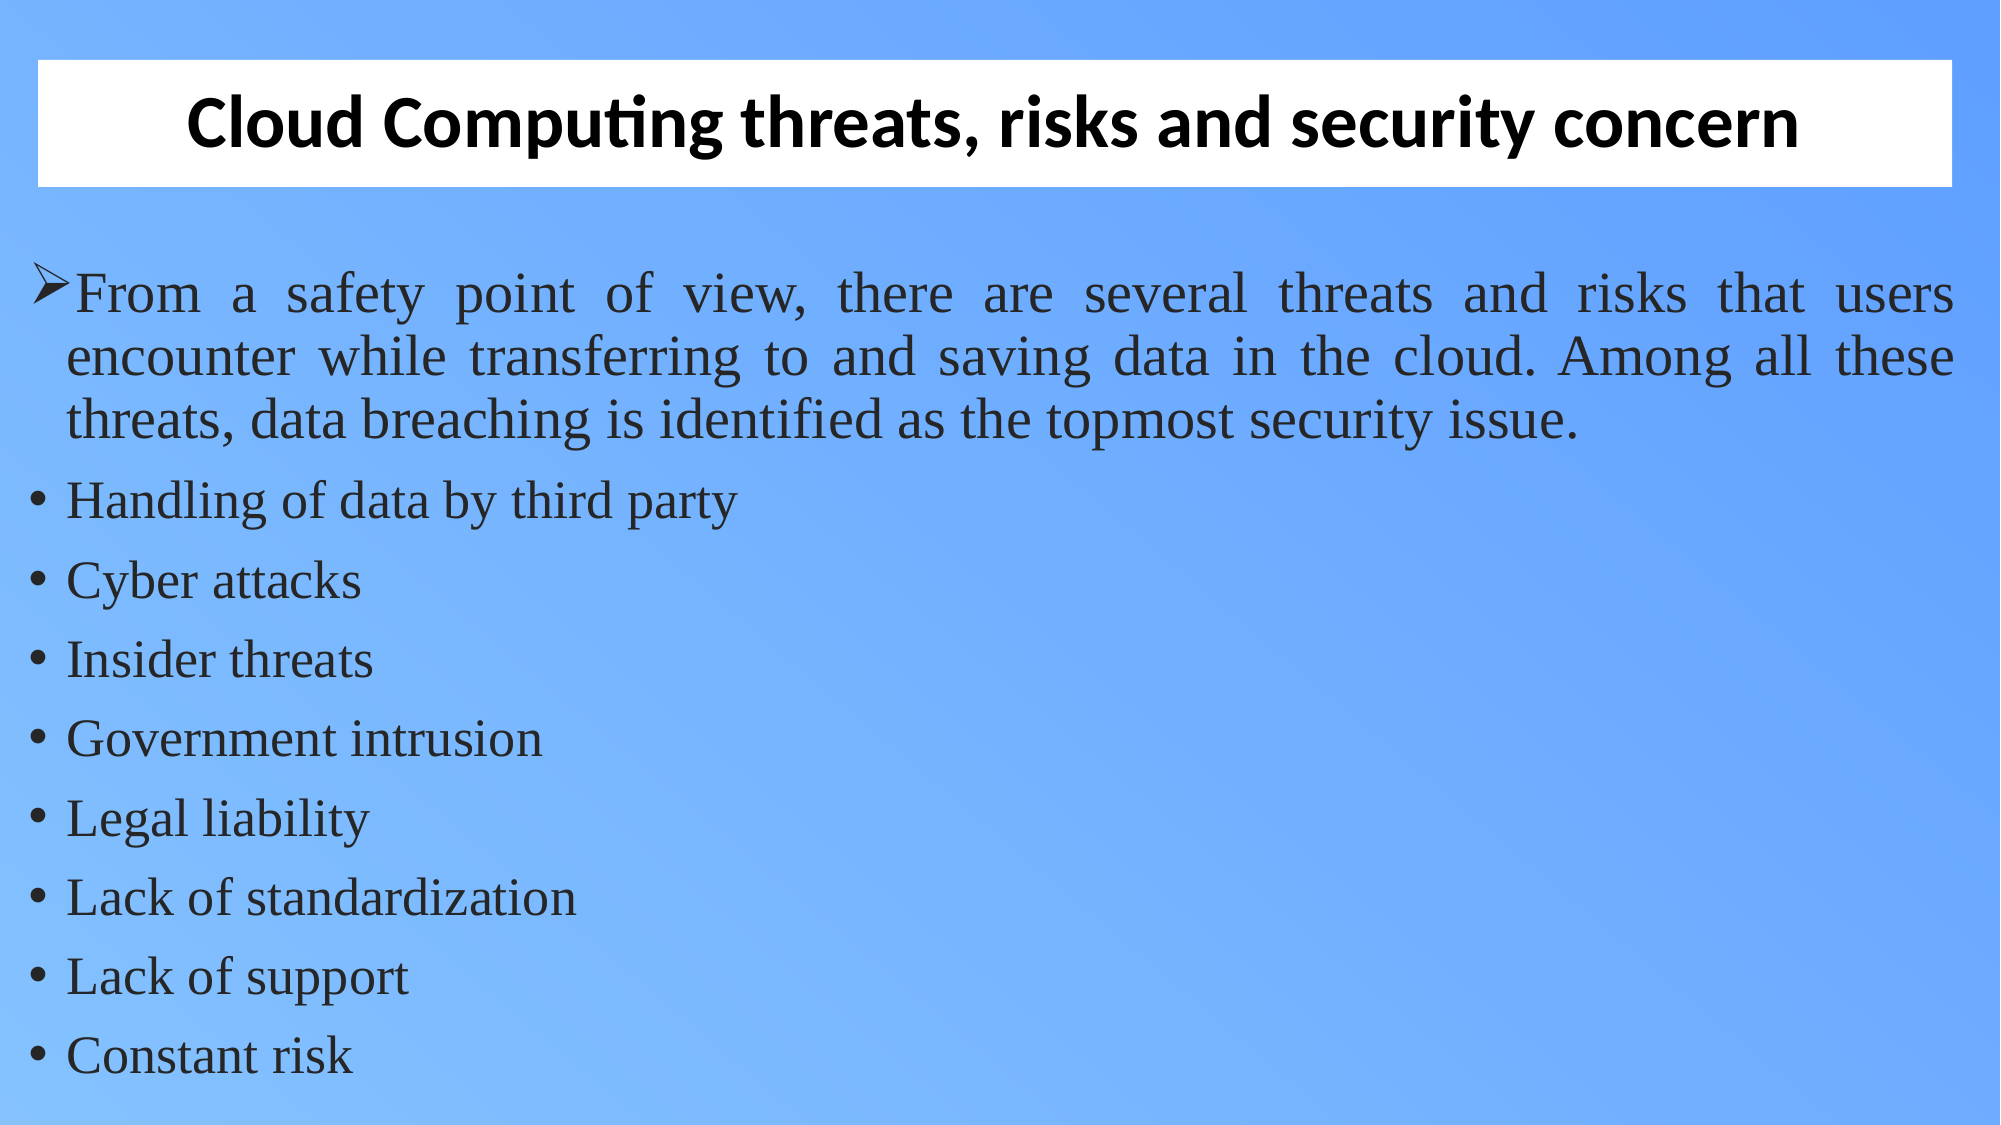

# Cloud Computing threats, risks and security concern
From a safety point of view, there are several threats and risks that users encounter while transferring to and saving data in the cloud. Among all these threats, data breaching is identified as the topmost security issue.
Handling of data by third party
Cyber attacks
Insider threats
Government intrusion
Legal liability
Lack of standardization
Lack of support
Constant risk